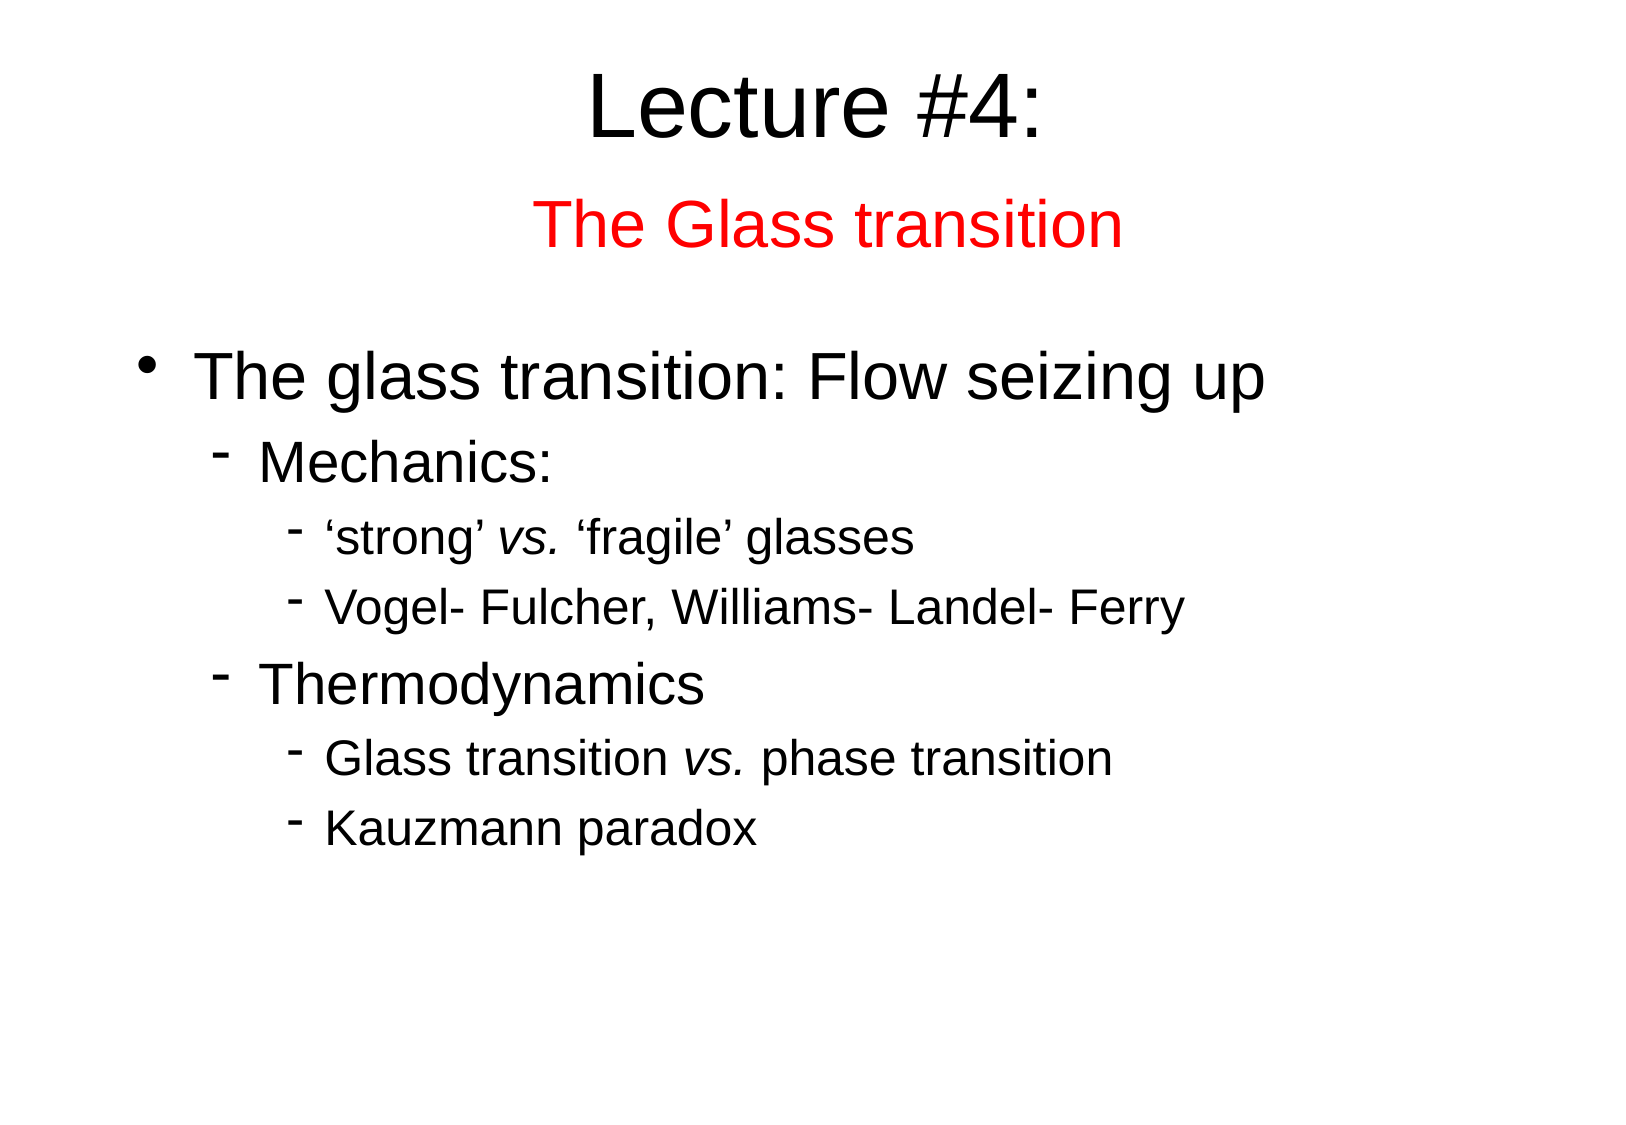

# Lecture #4: The Glass transition
The glass transition: Flow seizing up
Mechanics:
‘strong’ vs. ‘fragile’ glasses
Vogel- Fulcher, Williams- Landel- Ferry
Thermodynamics
Glass transition vs. phase transition
Kauzmann paradox